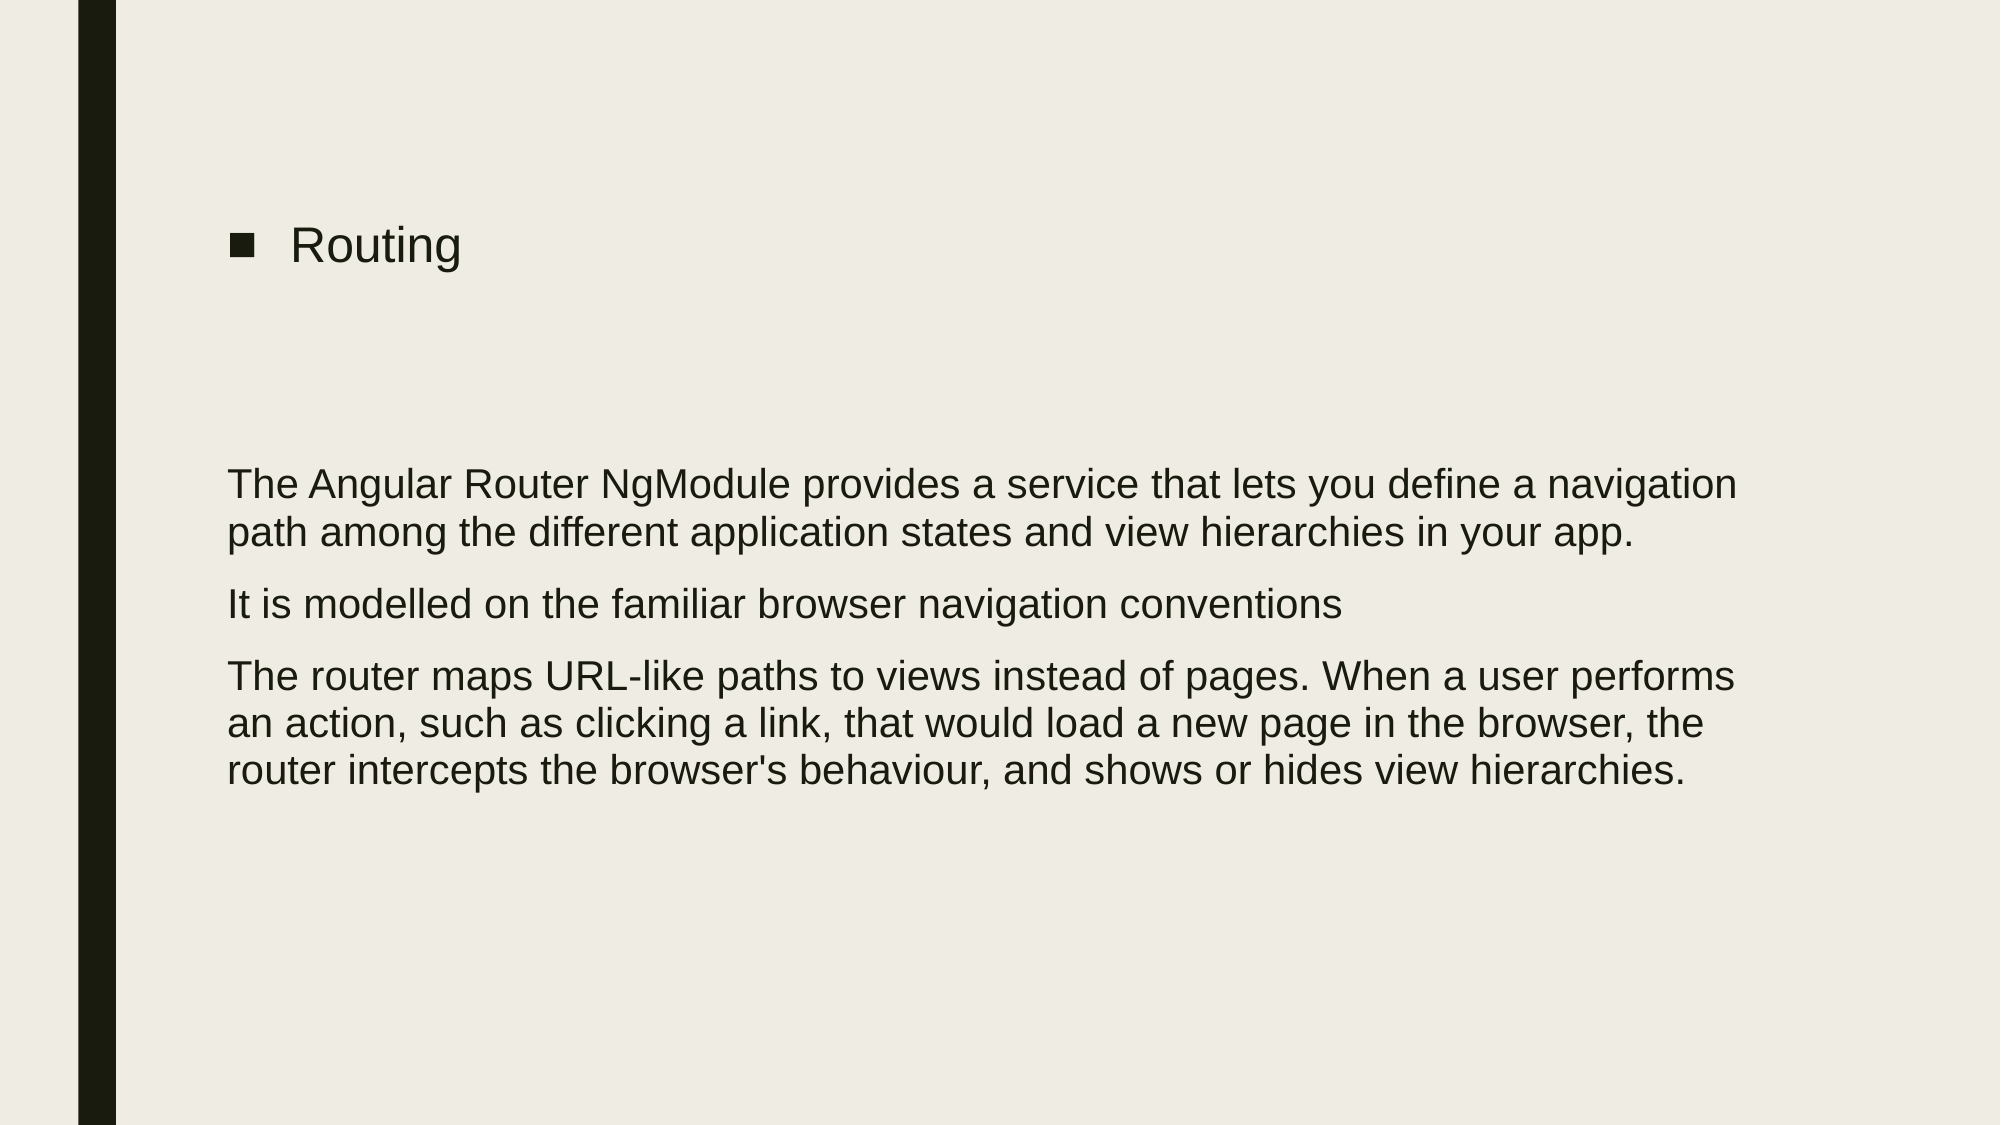

Routing

The Angular Router NgModule provides a service that lets you define a navigation path among the different application states and view hierarchies in your app.
It is modelled on the familiar browser navigation conventions
The router maps URL-like paths to views instead of pages. When a user performs an action, such as clicking a link, that would load a new page in the browser, the router intercepts the browser's behaviour, and shows or hides view hierarchies.